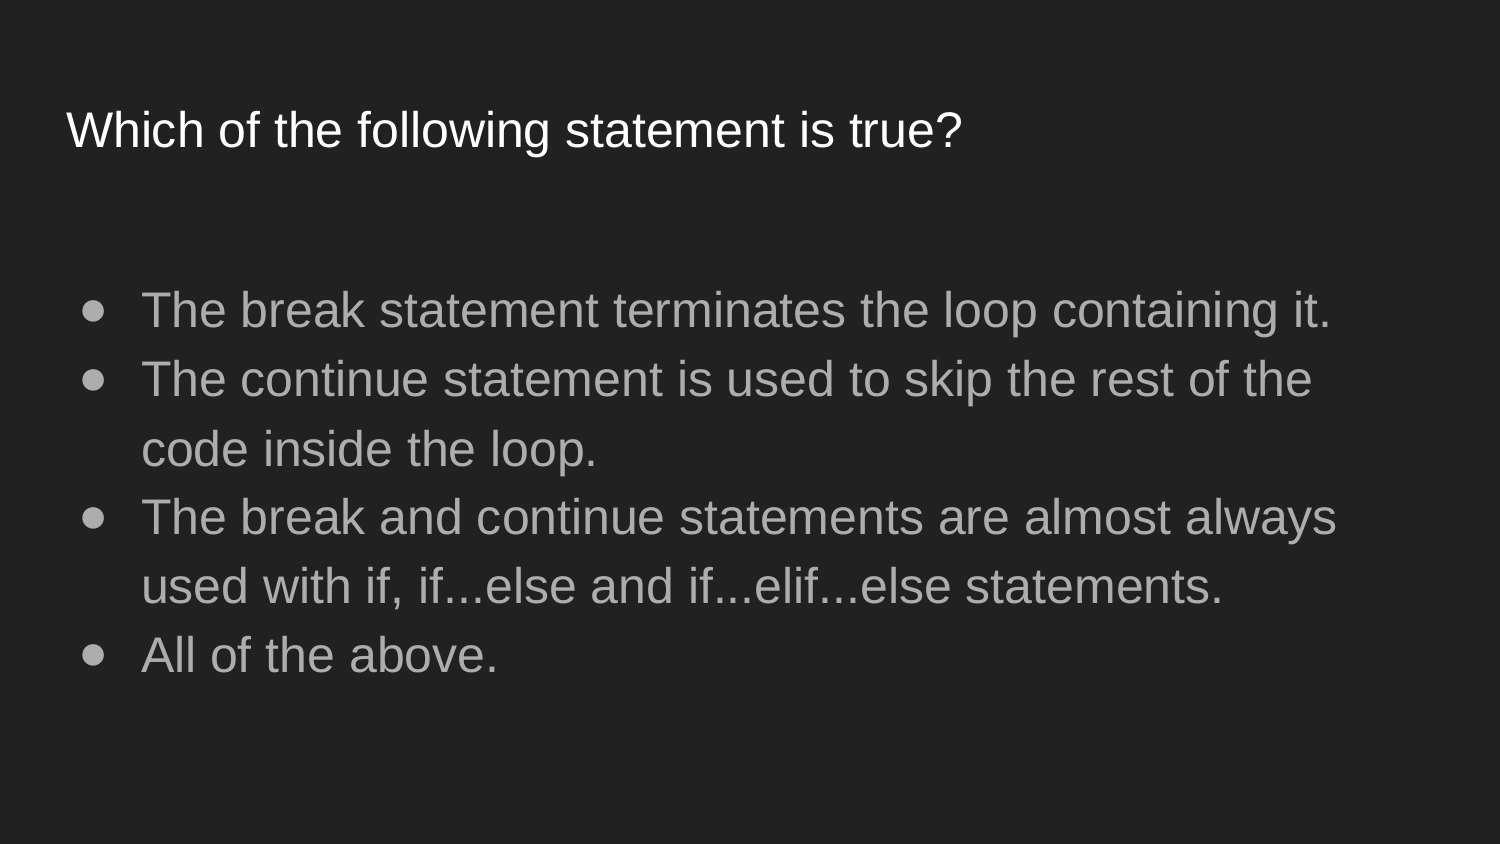

# Which of the following statement is true?

The break statement terminates the loop containing it.
The continue statement is used to skip the rest of the code inside the loop.
The break and continue statements are almost always used with if, if...else and if...elif...else statements.
All of the above.